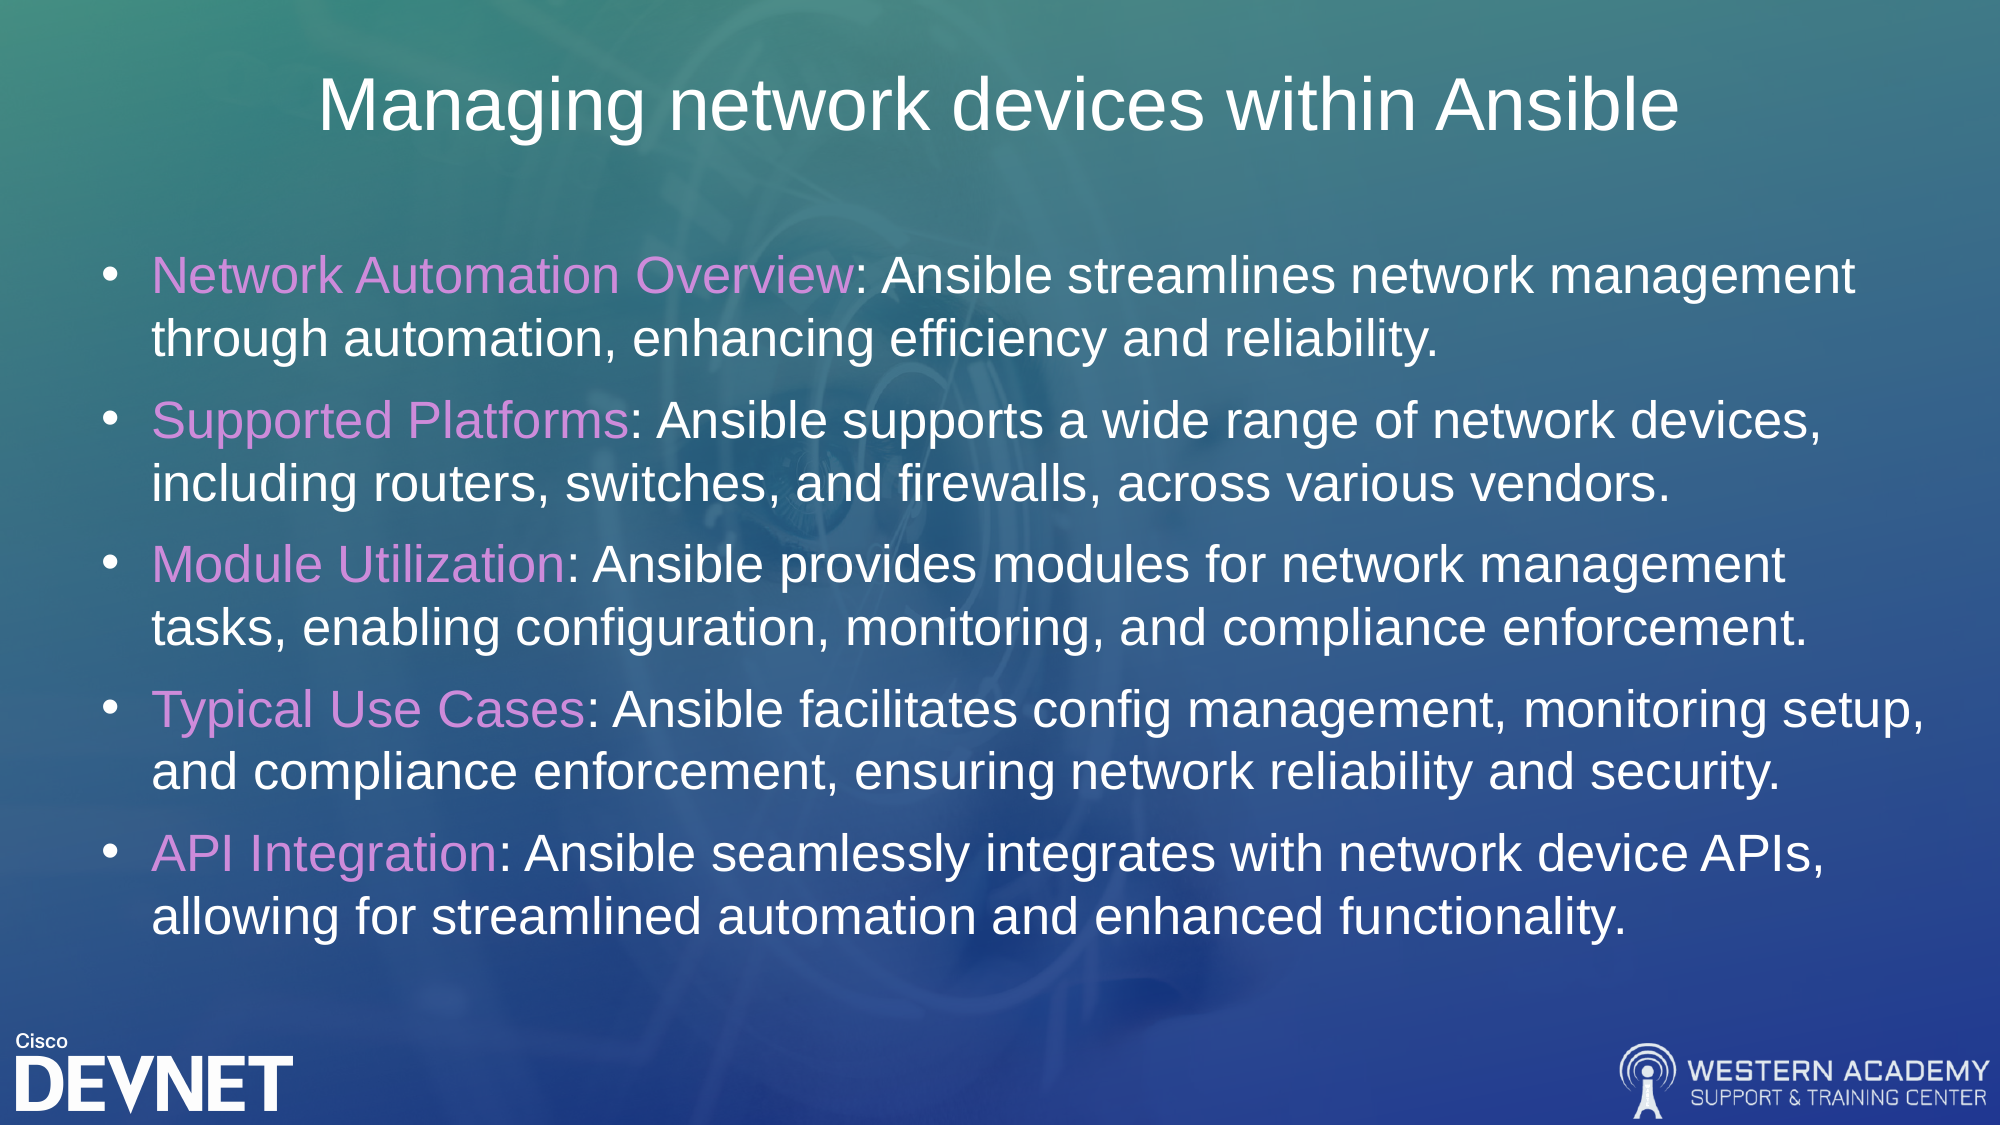

# Managing network devices within Ansible
Network Automation Overview: Ansible streamlines network management through automation, enhancing efficiency and reliability.
Supported Platforms: Ansible supports a wide range of network devices, including routers, switches, and firewalls, across various vendors.
Module Utilization: Ansible provides modules for network management tasks, enabling configuration, monitoring, and compliance enforcement.
Typical Use Cases: Ansible facilitates config management, monitoring setup, and compliance enforcement, ensuring network reliability and security.
API Integration: Ansible seamlessly integrates with network device APIs, allowing for streamlined automation and enhanced functionality.